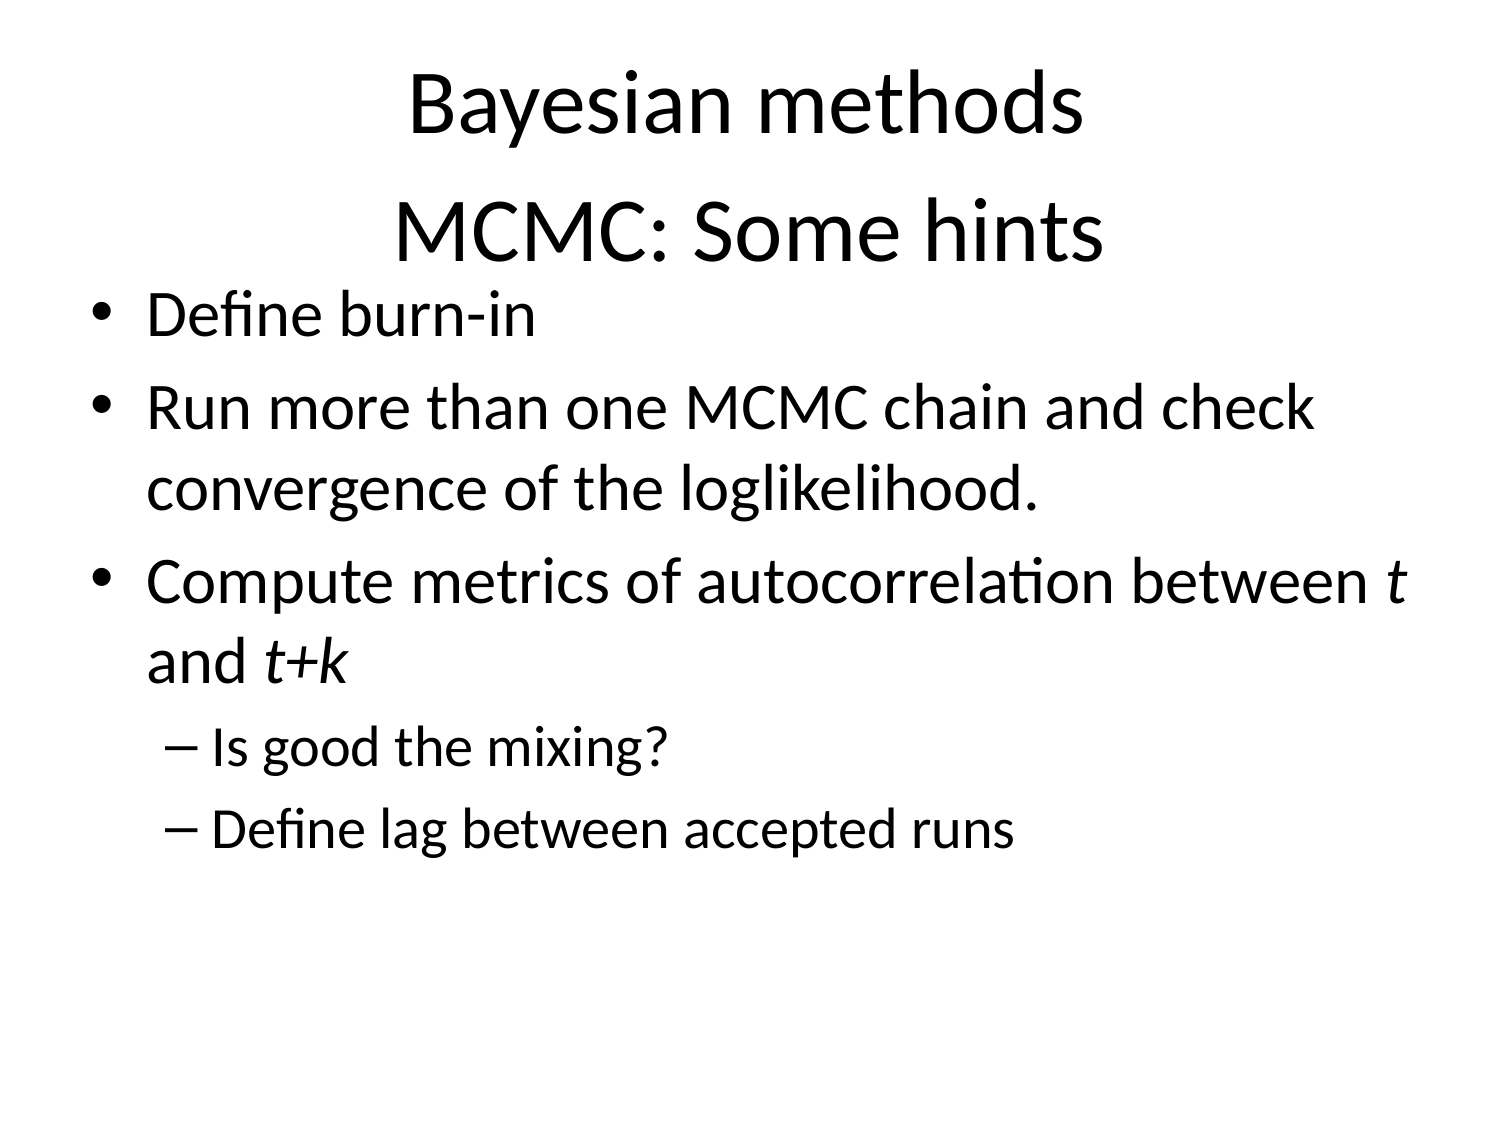

Bayesian methods
# MCMC: Some hints
Define burn-in
Run more than one MCMC chain and check convergence of the loglikelihood.
Compute metrics of autocorrelation between t and t+k
Is good the mixing?
Define lag between accepted runs